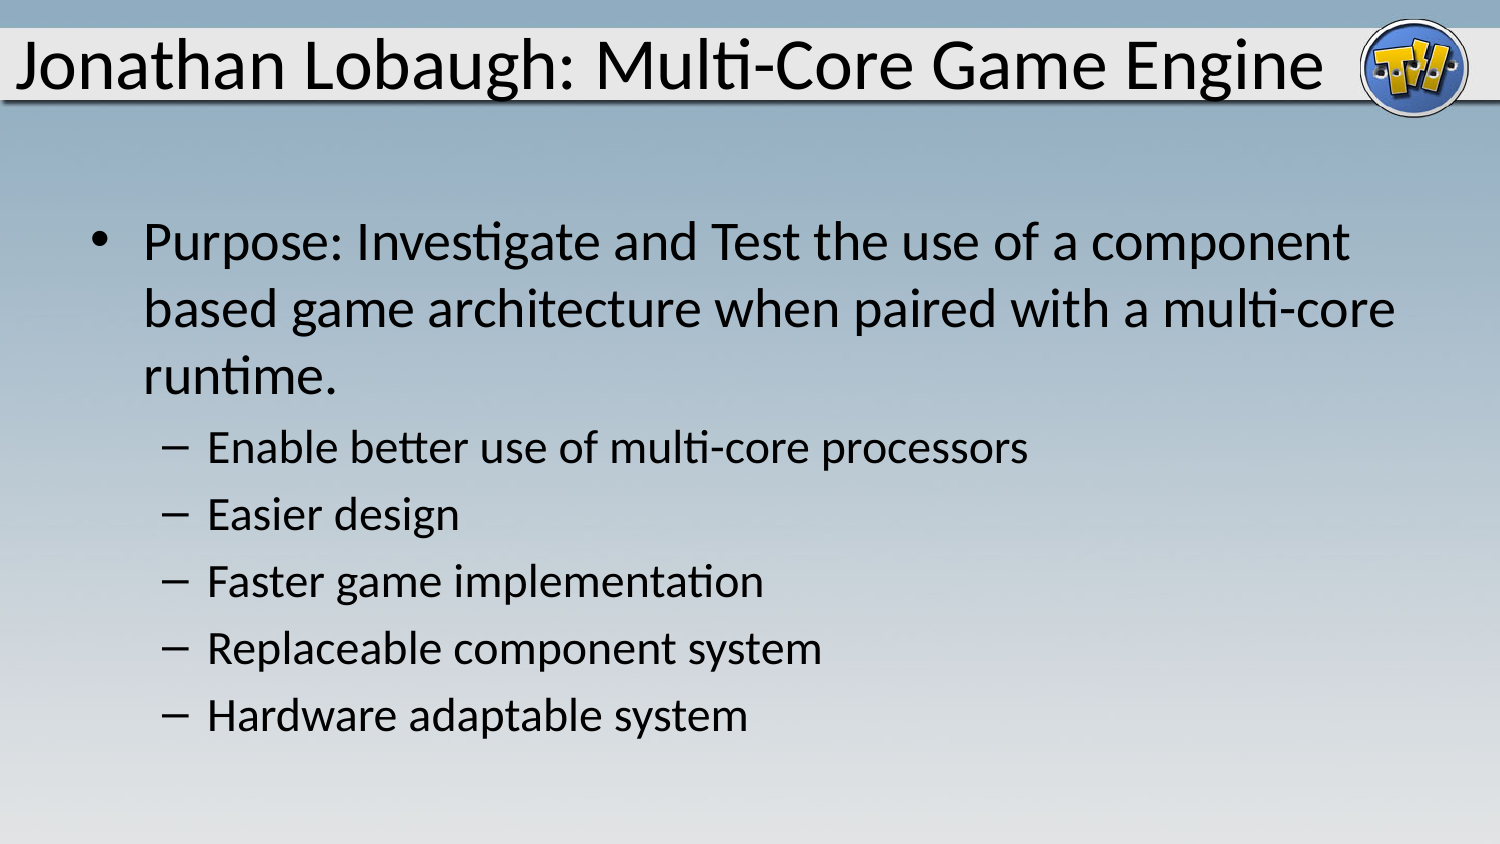

# Jonathan Lobaugh: Multi-Core Game Engine
Purpose: Investigate and Test the use of a component based game architecture when paired with a multi-core runtime.
Enable better use of multi-core processors
Easier design
Faster game implementation
Replaceable component system
Hardware adaptable system